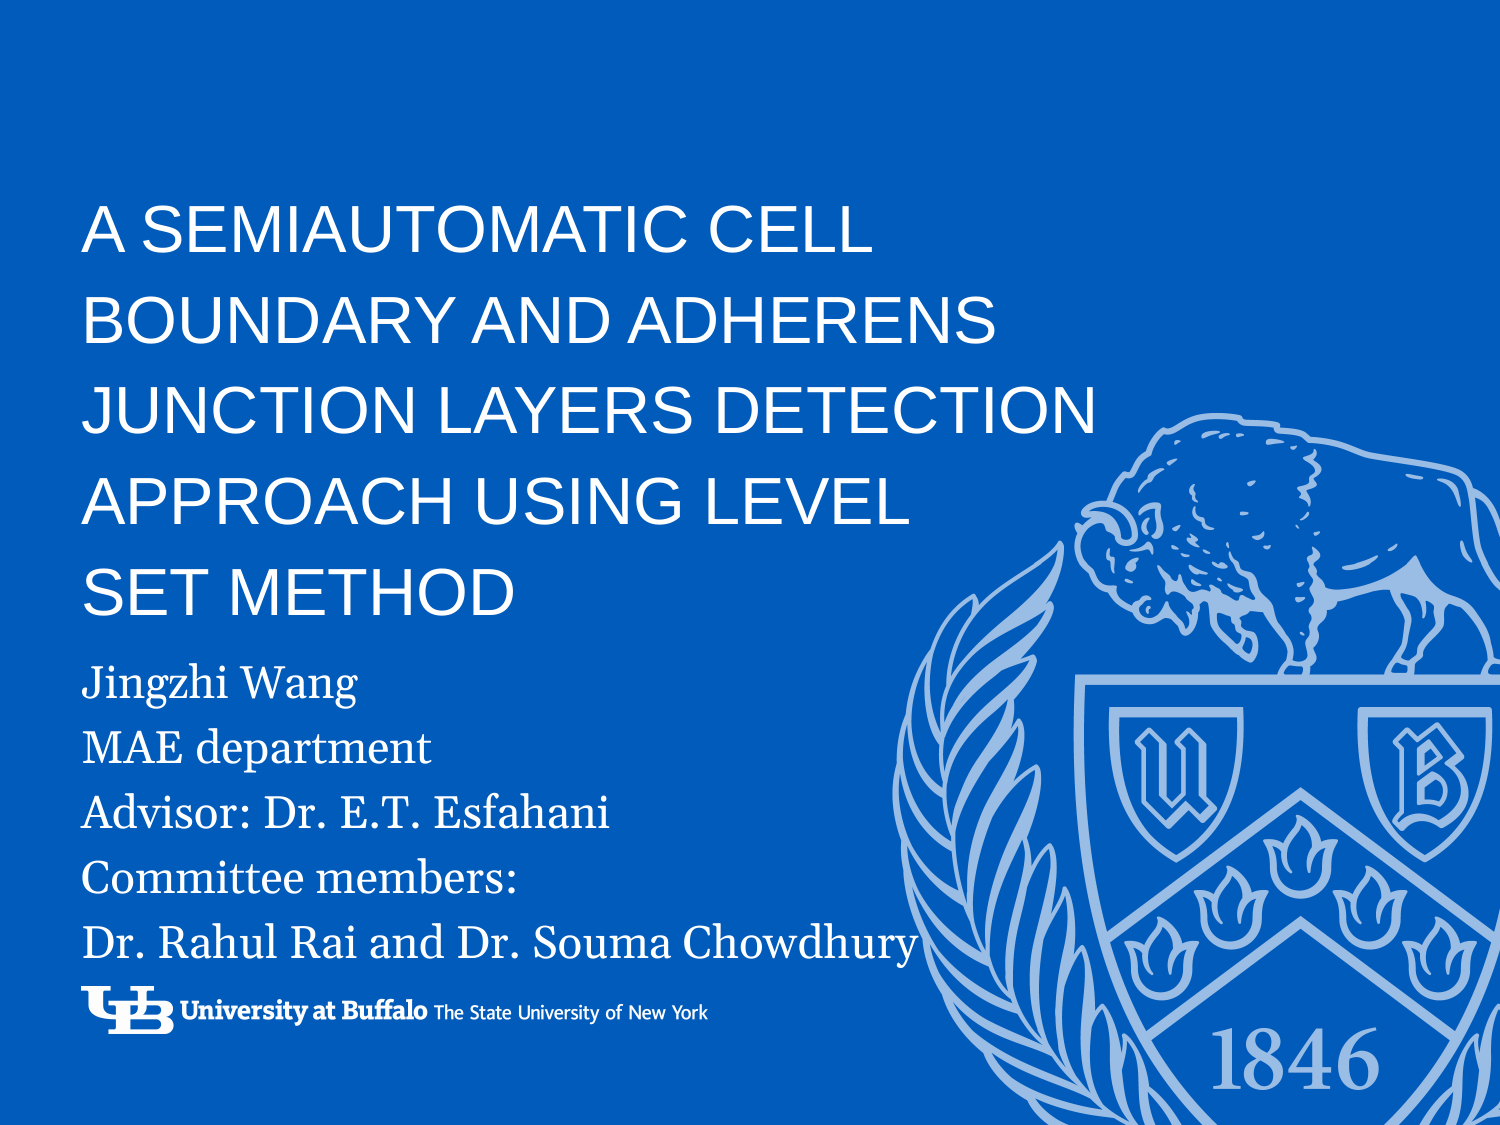

# A Semiautomatic Cell Boundary and Adherens Junction Layers Detection Approach Using Level Set Method
Jingzhi Wang
MAE department
Advisor: Dr. E.T. Esfahani
Committee members:
Dr. Rahul Rai and Dr. Souma Chowdhury